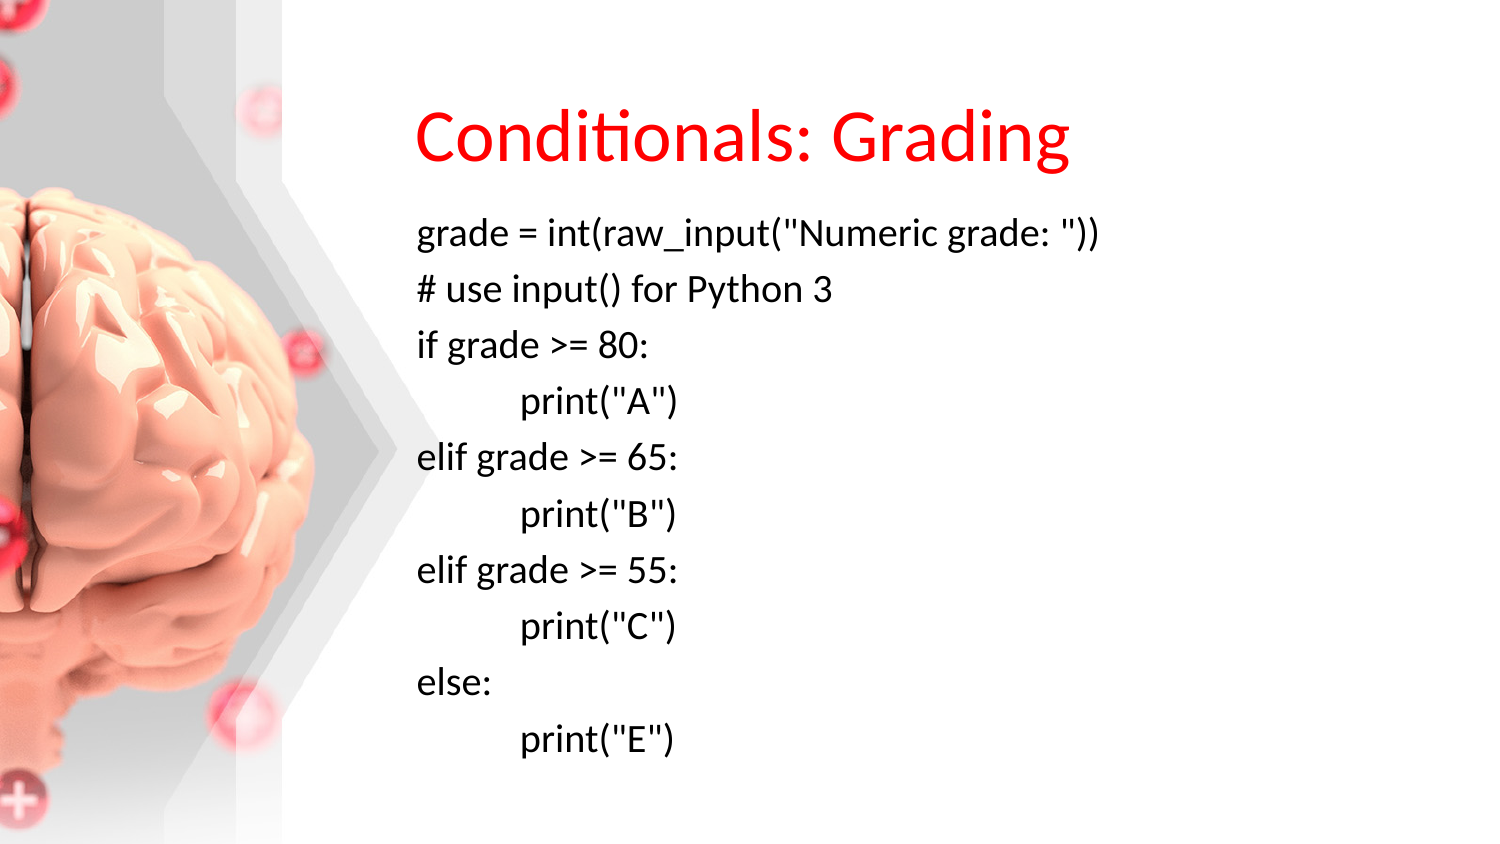

# Conditionals: Grading
grade = int(raw_input("Numeric grade: "))
# use input() for Python 3
if grade >= 80:
	print("A")
elif grade >= 65:
	print("B")
elif grade >= 55:
	print("C")
else:
	print("E")